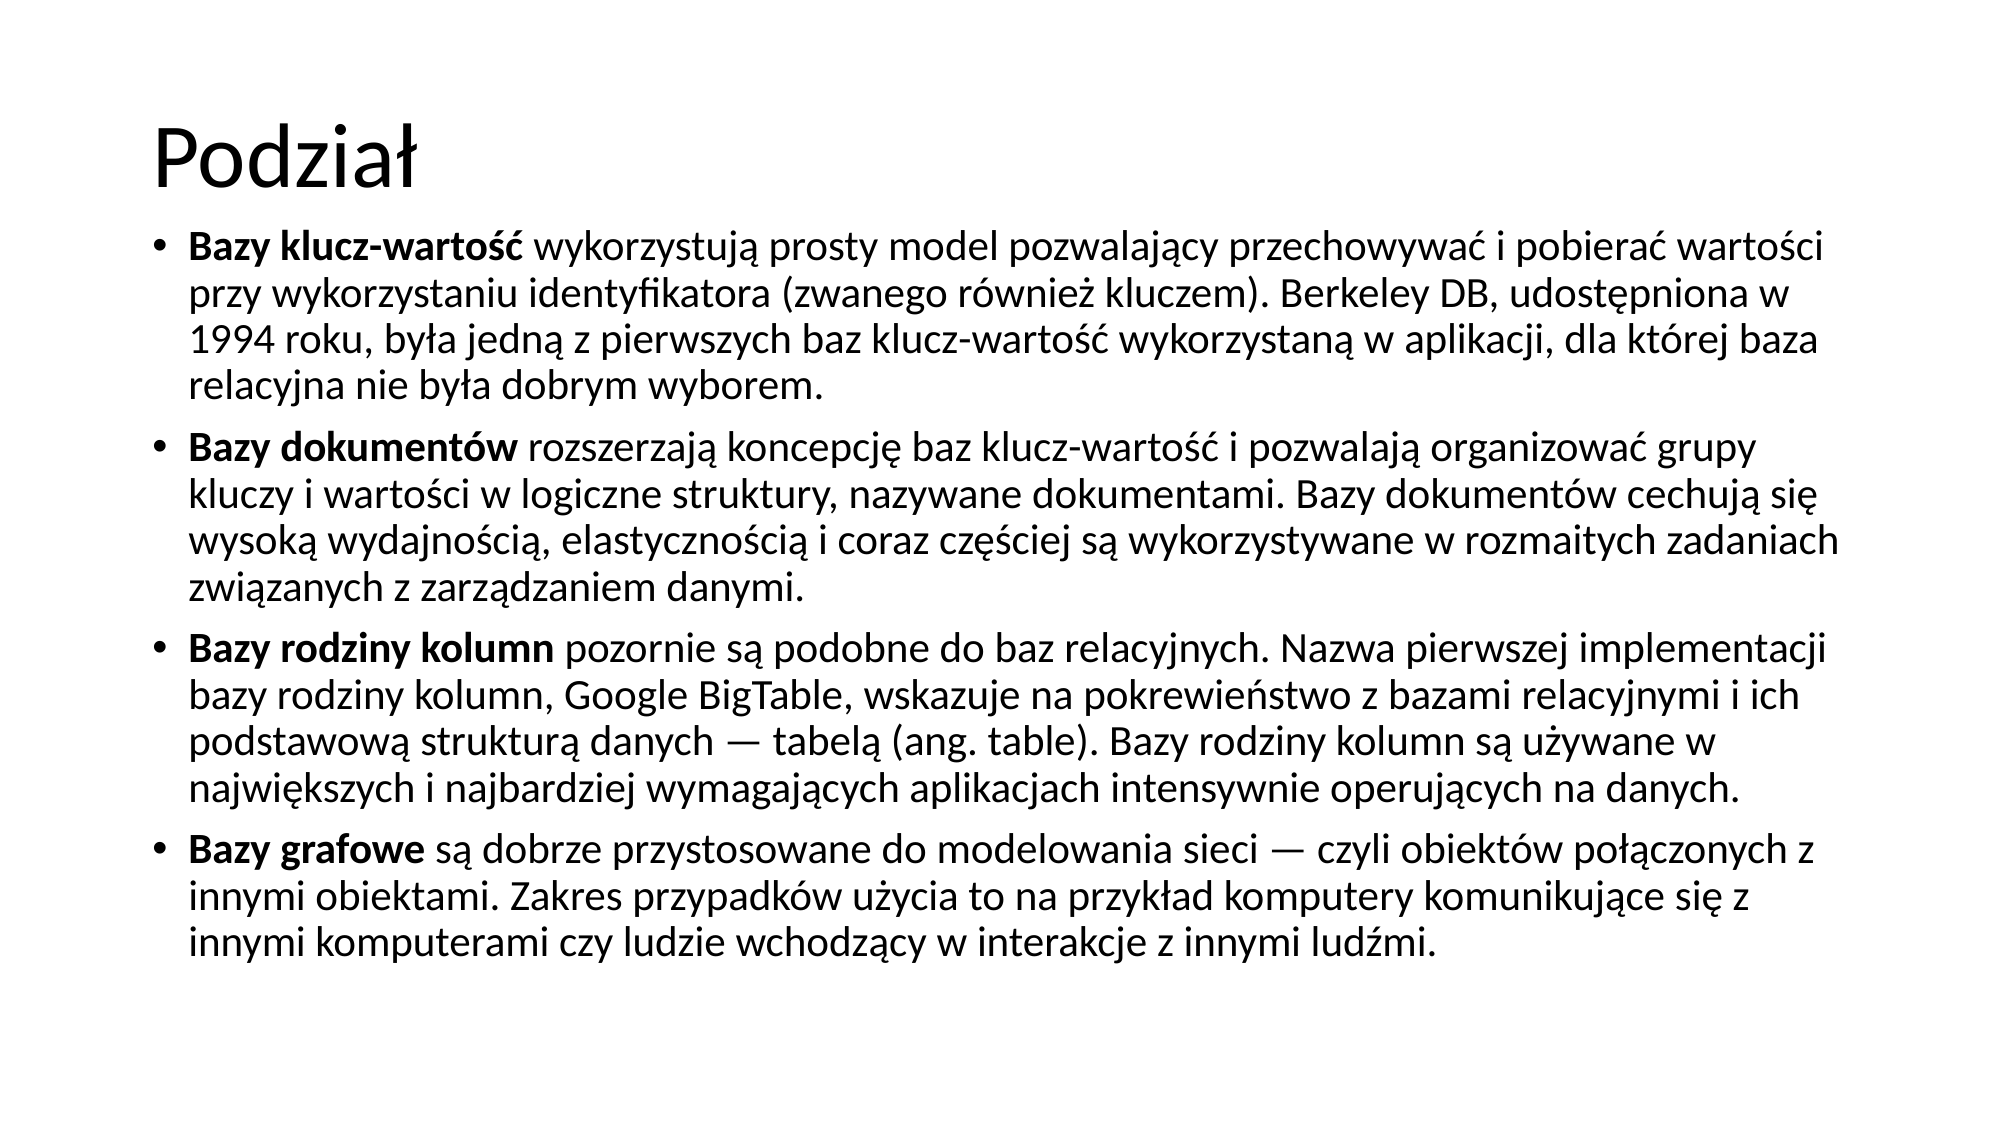

# Podział
Bazy klucz-wartość wykorzystują prosty model pozwalający przechowywać i pobierać wartości przy wykorzystaniu identyfikatora (zwanego również kluczem). Berkeley DB, udostępniona w 1994 roku, była jedną z pierwszych baz klucz-wartość wykorzystaną w aplikacji, dla której baza relacyjna nie była dobrym wyborem.
Bazy dokumentów rozszerzają koncepcję baz klucz-wartość i pozwalają organizować grupy kluczy i wartości w logiczne struktury, nazywane dokumentami. Bazy dokumentów cechują się wysoką wydajnością, elastycznością i coraz częściej są wykorzystywane w rozmaitych zadaniach związanych z zarządzaniem danymi.
Bazy rodziny kolumn pozornie są podobne do baz relacyjnych. Nazwa pierwszej implementacji bazy rodziny kolumn, Google BigTable, wskazuje na pokrewieństwo z bazami relacyjnymi i ich podstawową strukturą danych — tabelą (ang. table). Bazy rodziny kolumn są używane w największych i najbardziej wymagających aplikacjach intensywnie operujących na danych.
Bazy grafowe są dobrze przystosowane do modelowania sieci — czyli obiektów połączonych z innymi obiektami. Zakres przypadków użycia to na przykład komputery komunikujące się z innymi komputerami czy ludzie wchodzący w interakcje z innymi ludźmi.